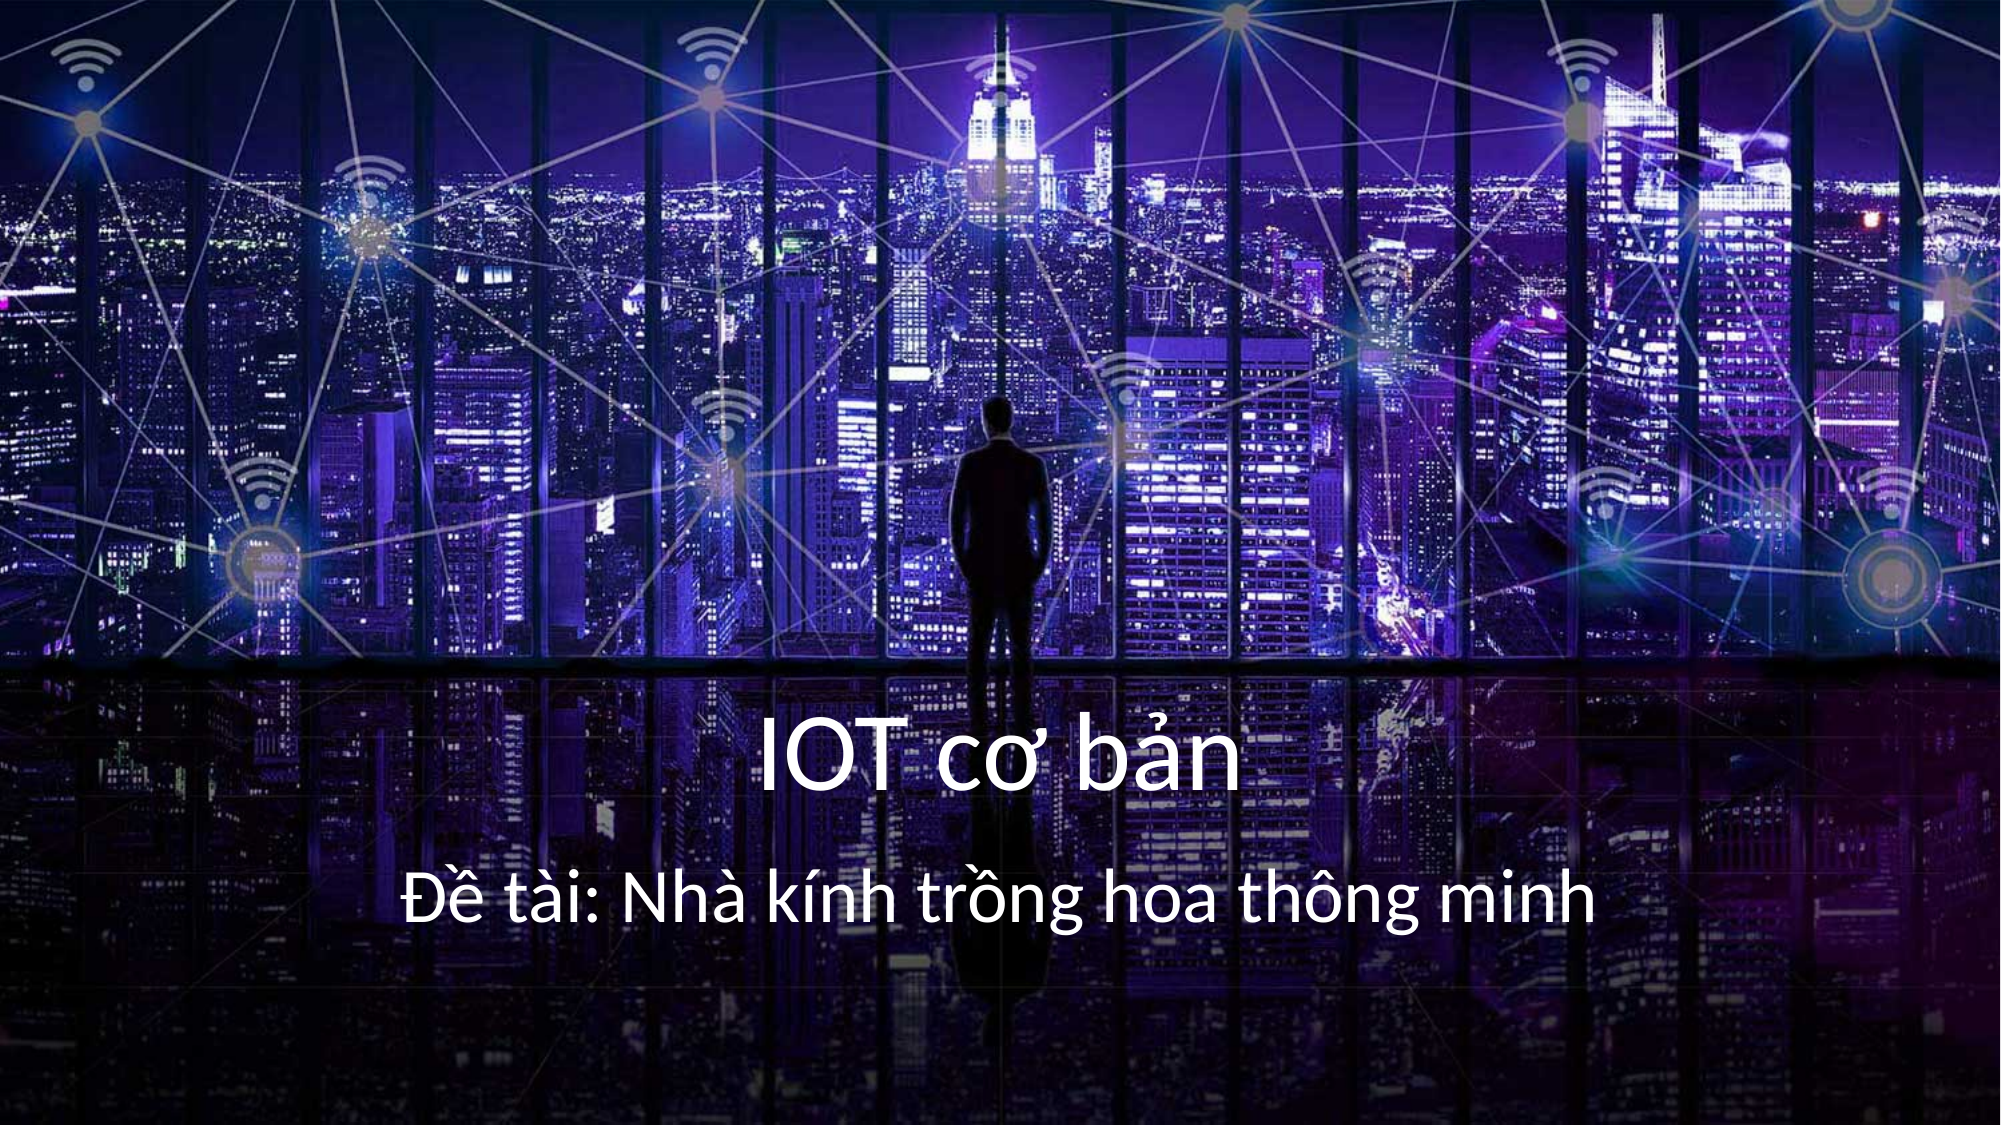

IOT cơ bản
Đề tài: Nhà kính trồng hoa thông minh